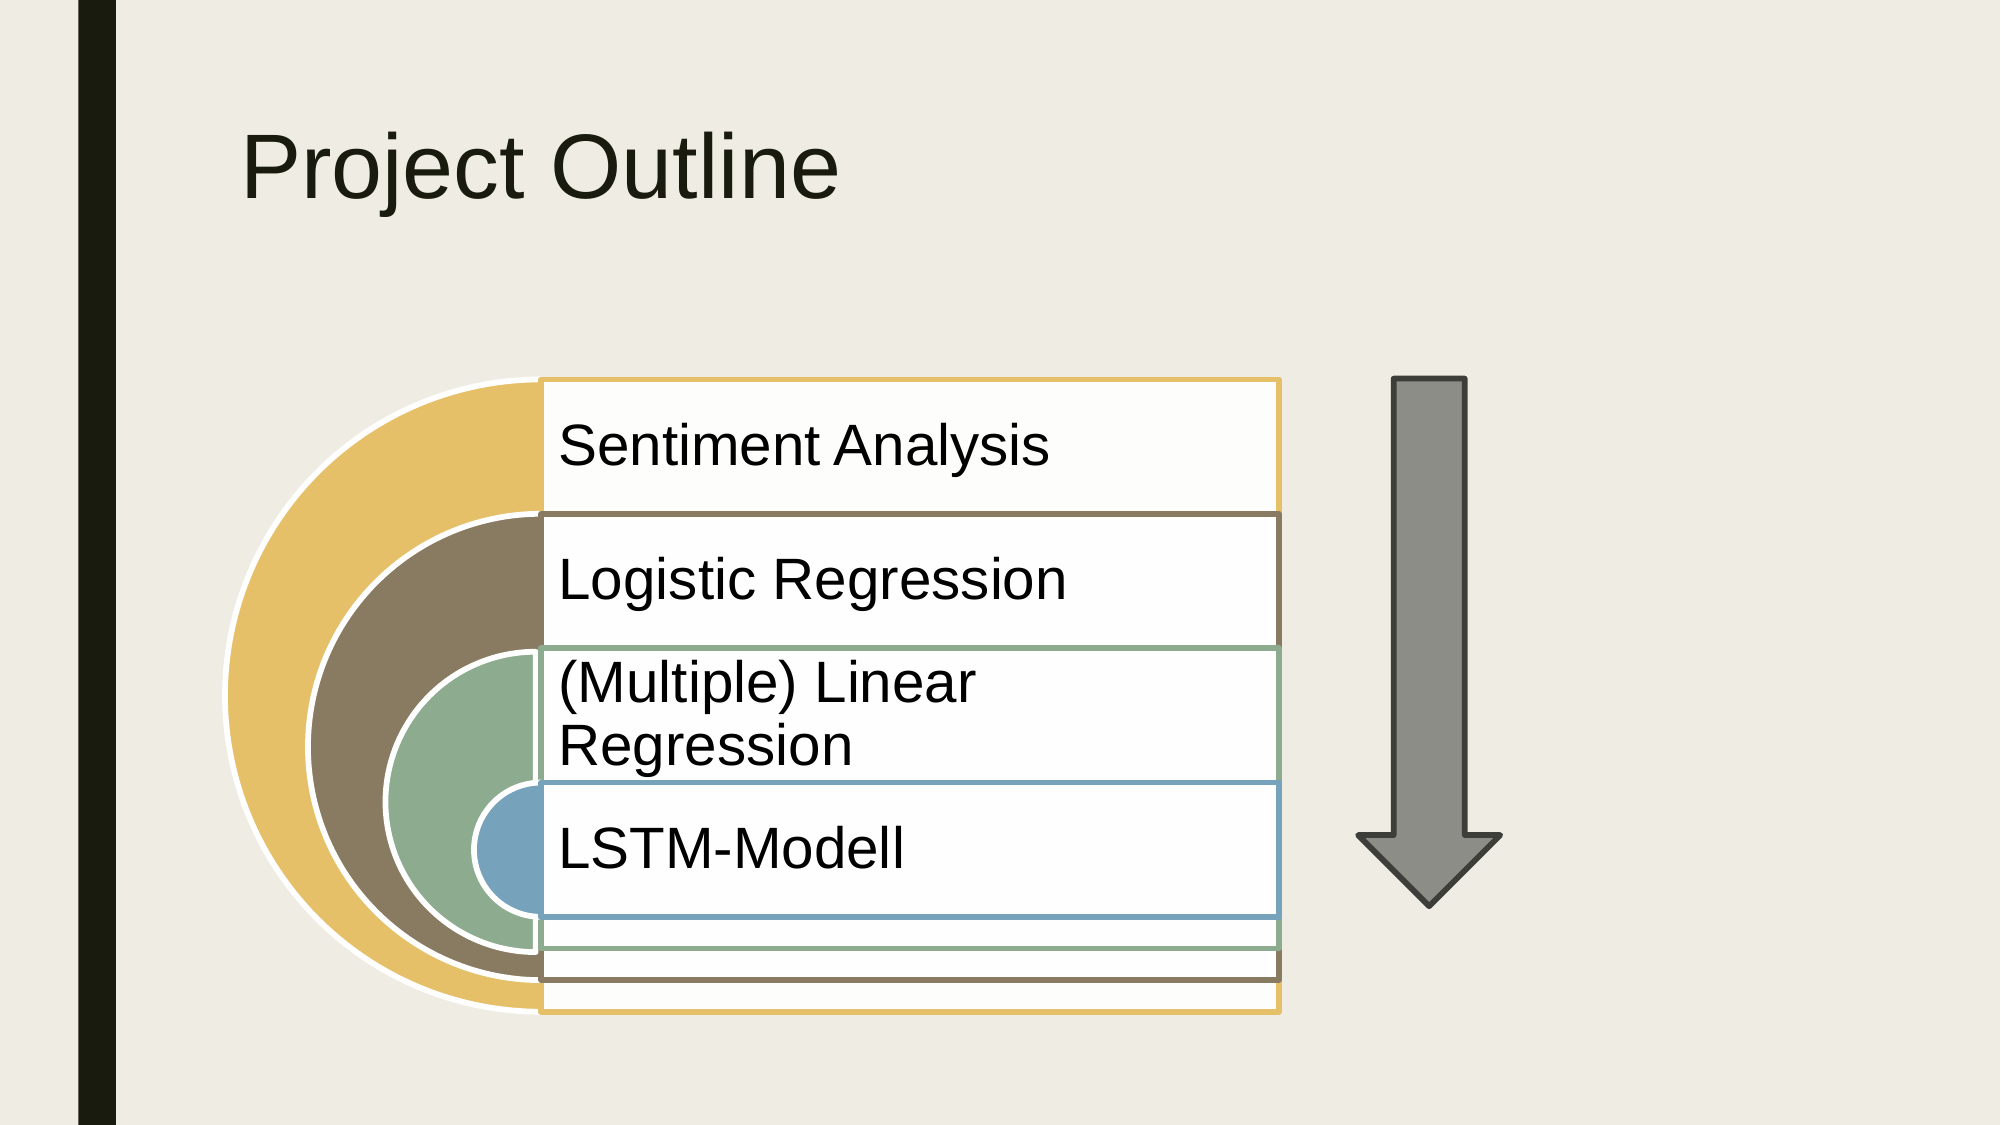

# Project Outline

Sentiment Analysis
Logistic Regression
(Multiple) Linear Regression
LSTM-Modell